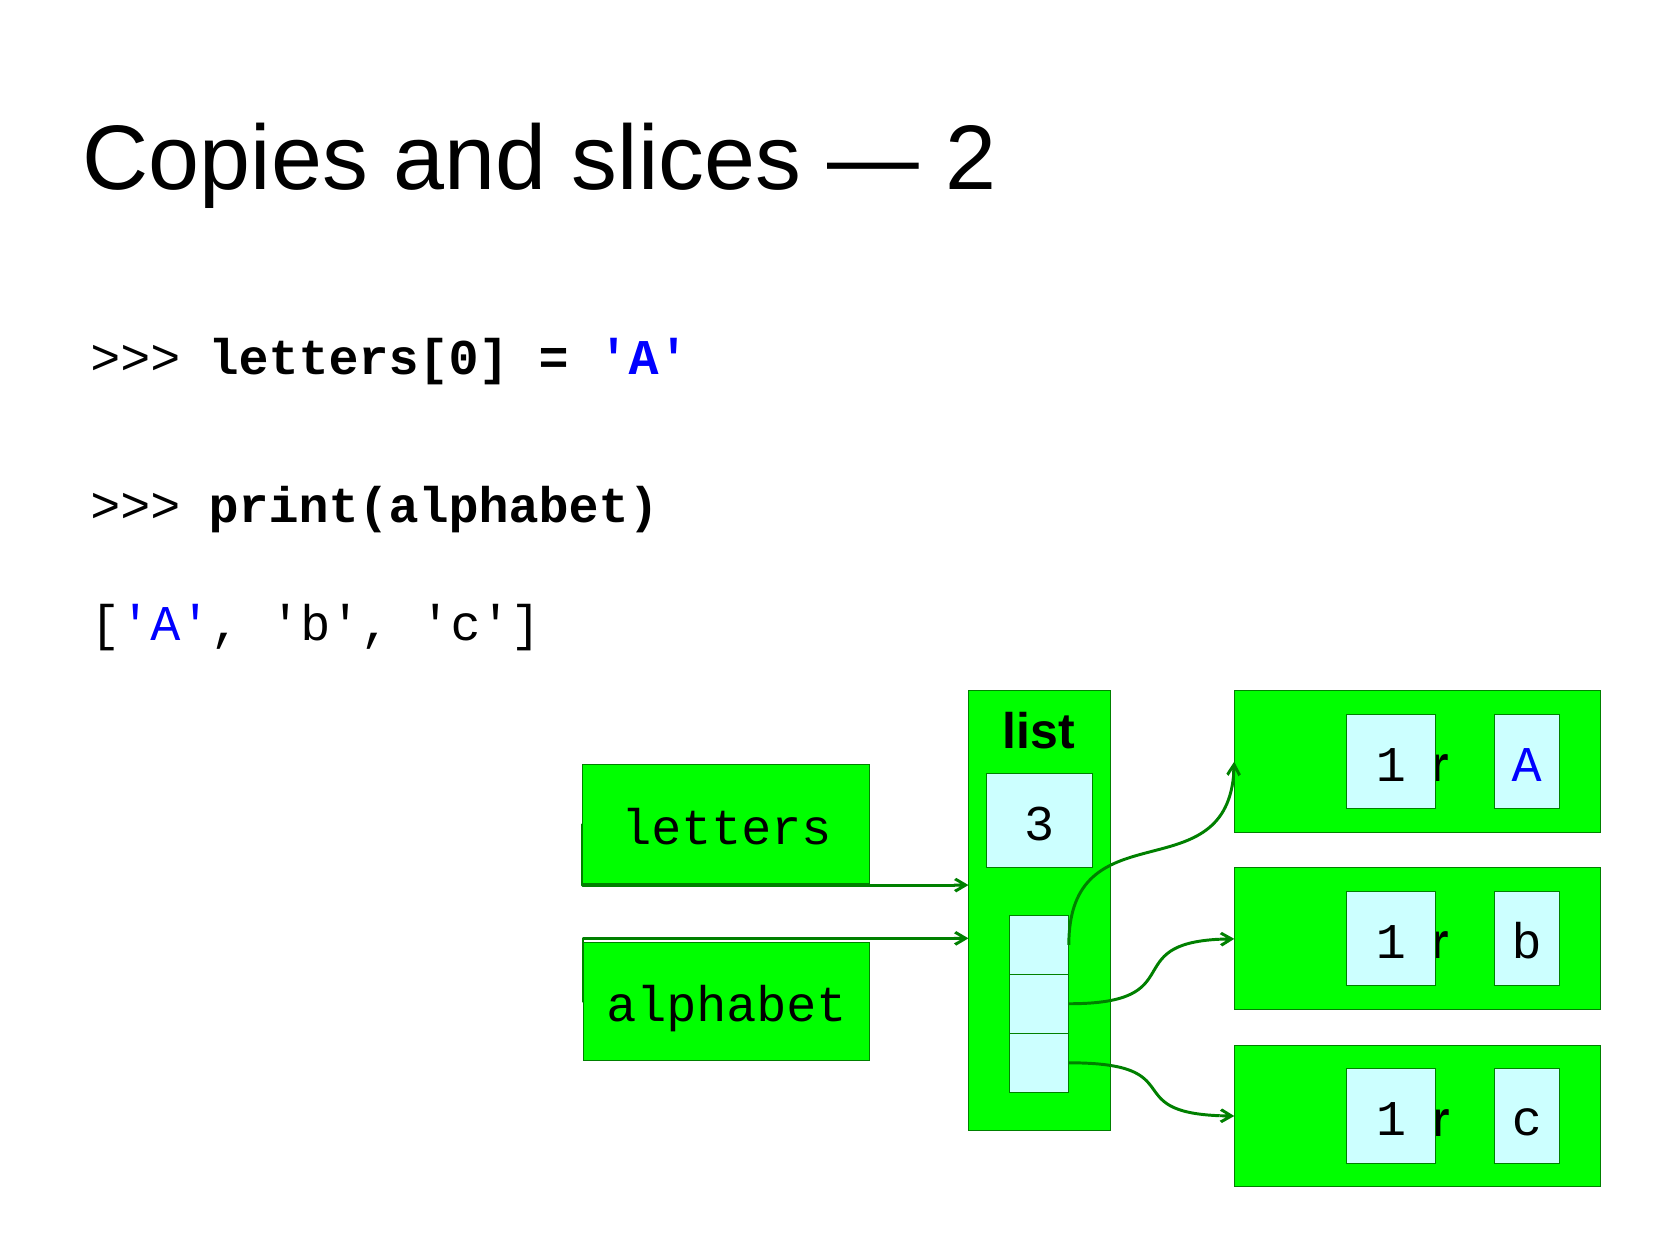

Copies and slices ― 2
letters[0] = 'A'
>>>
print(alphabet)
>>>
['A', 'b', 'c']
list
letters
3

alphabet

str
1
A
str
1
b
str
1
c
267